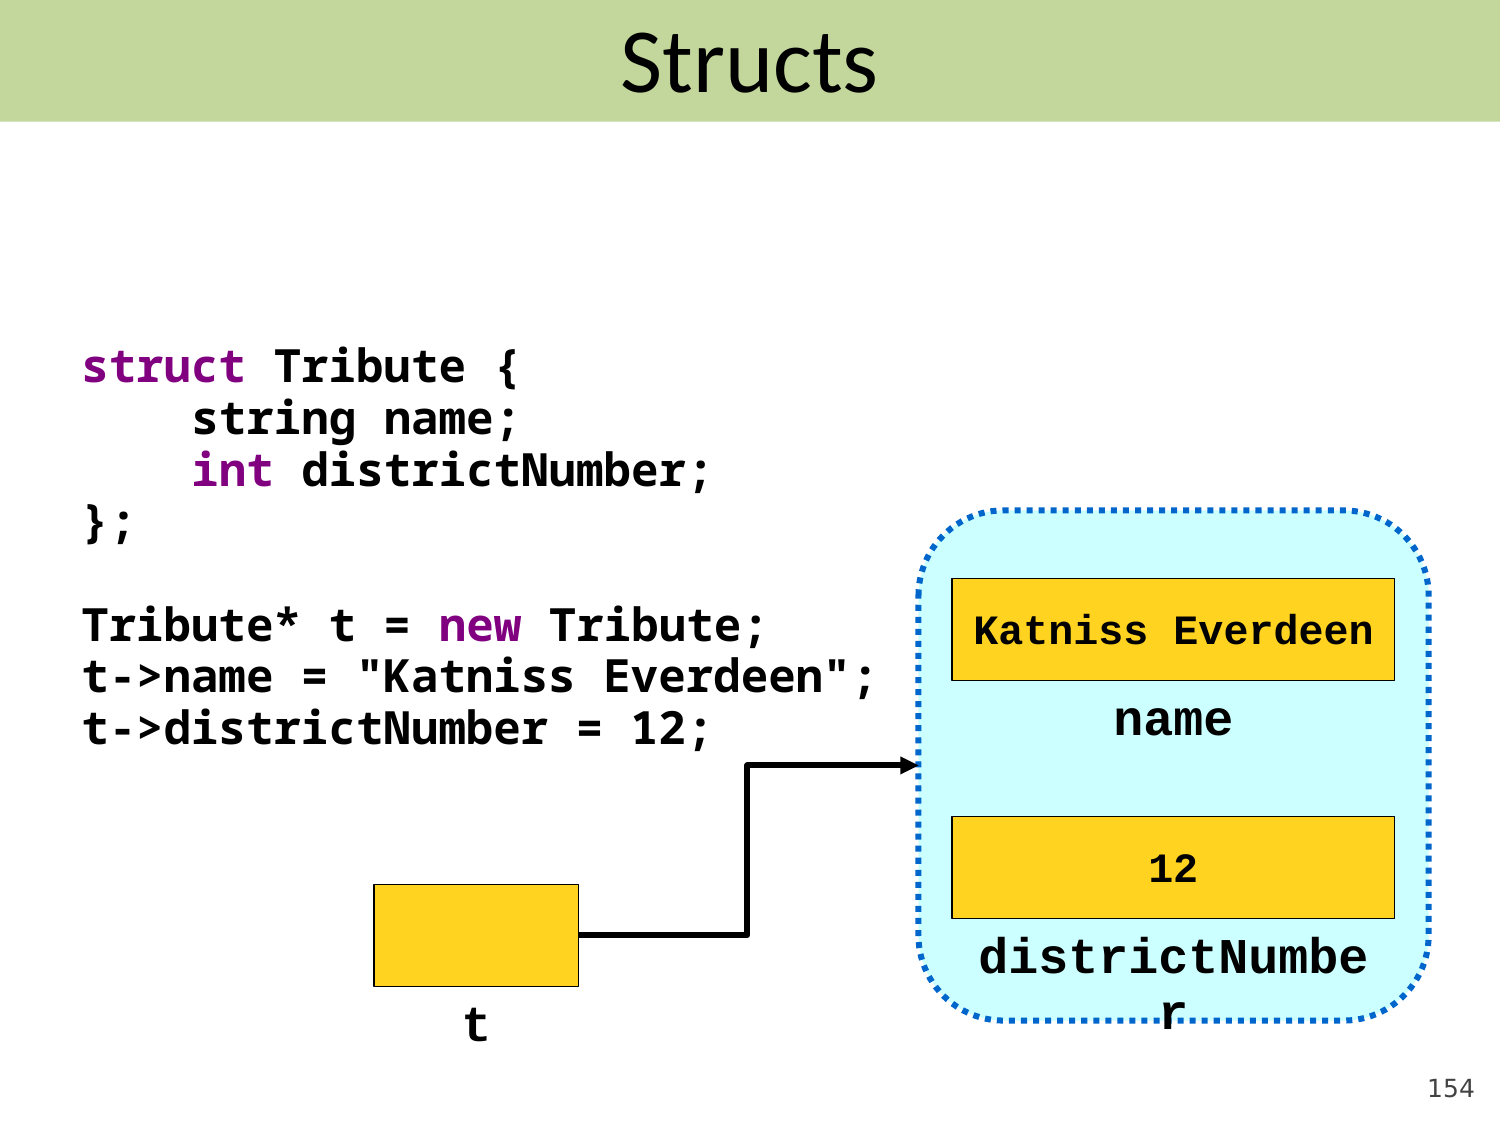

Structs
struct Tribute {
    string name;
    int districtNumber;
};

Tribute* t = new Tribute;
t->name = "Katniss Everdeen";
t->districtNumber = 12;

Katniss Everdeen
name
12

districtNumber
t